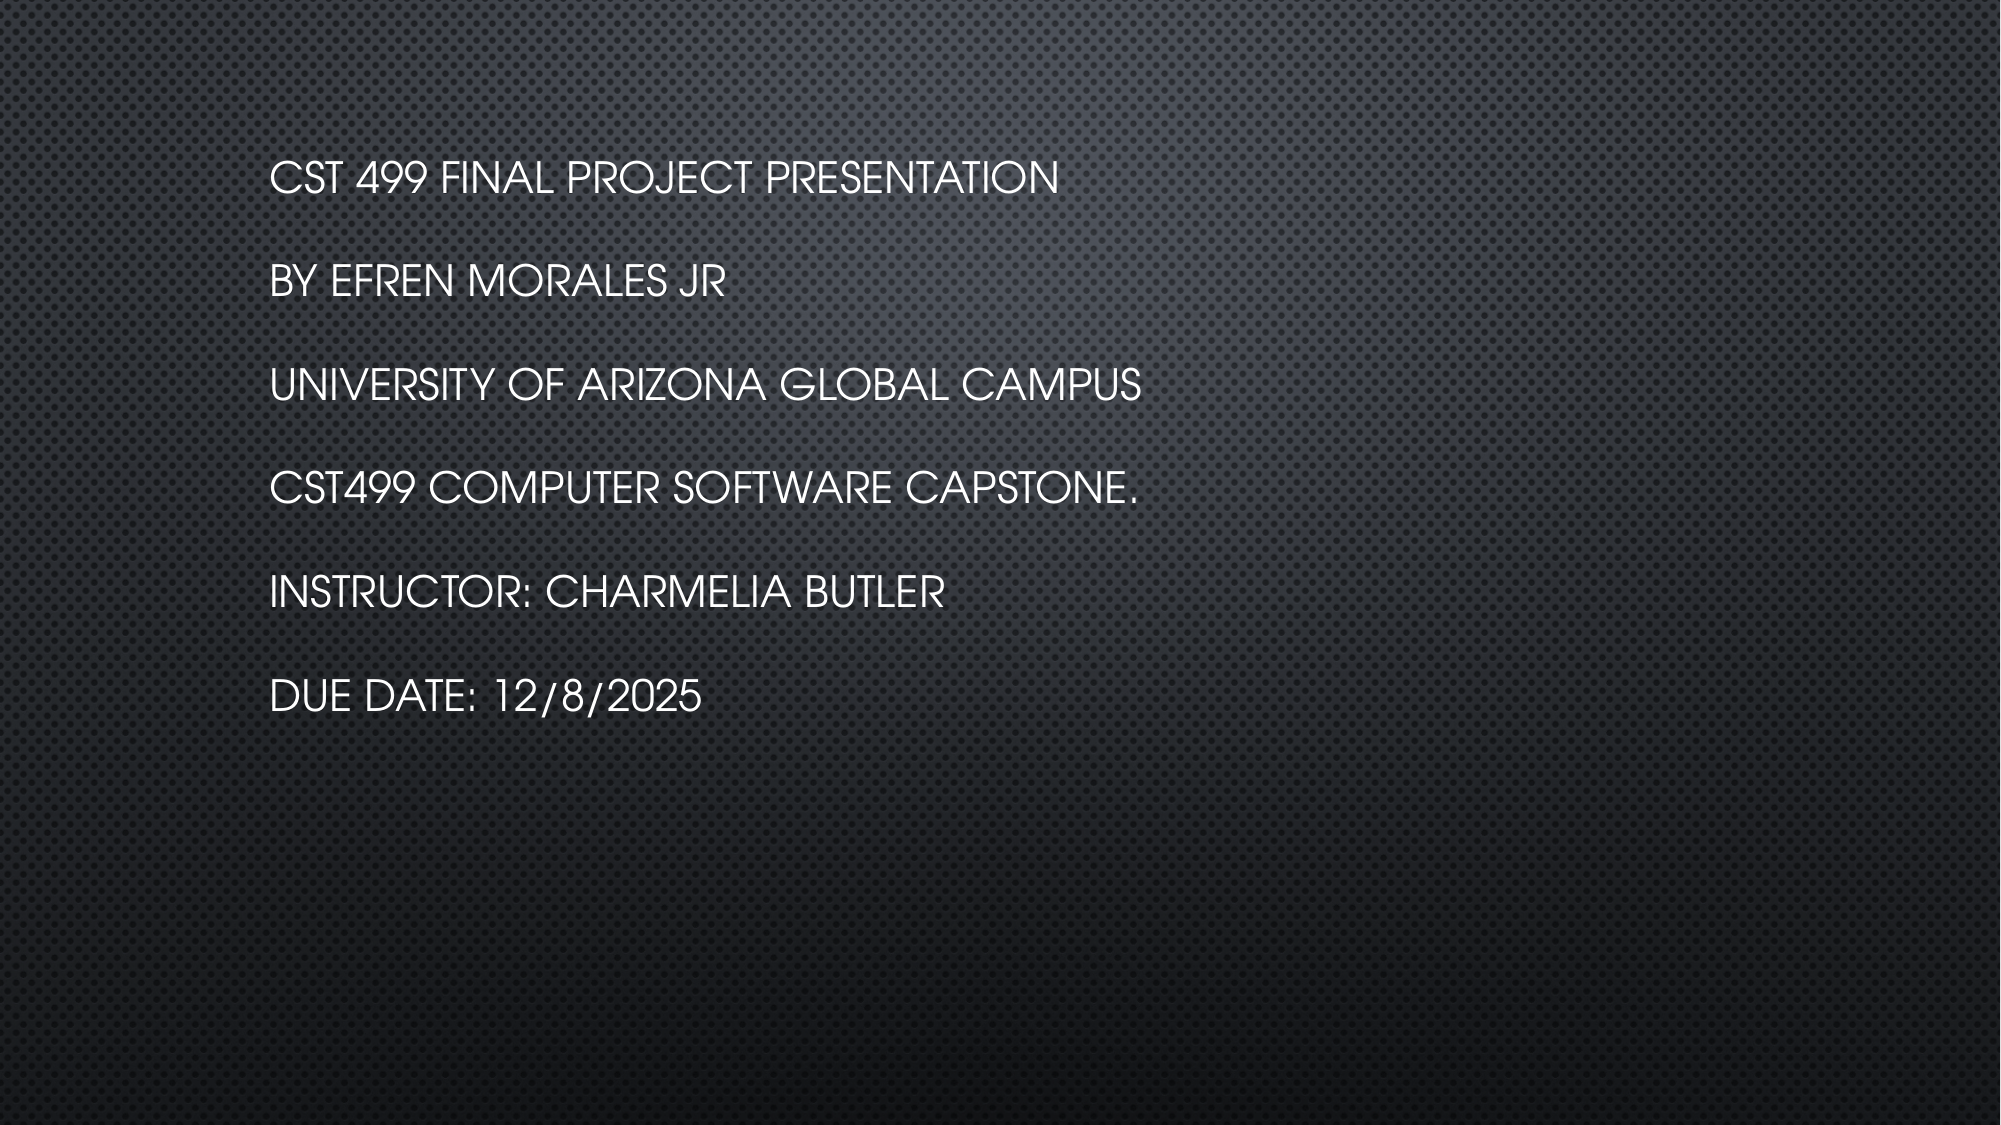

CST 499 Final Project Presentation 
by Efren Morales Jr
University of Arizona Global Campus
CST499 Computer Software Capstone.
Instructor: Charmelia Butler
Due Date: 12/8/2025